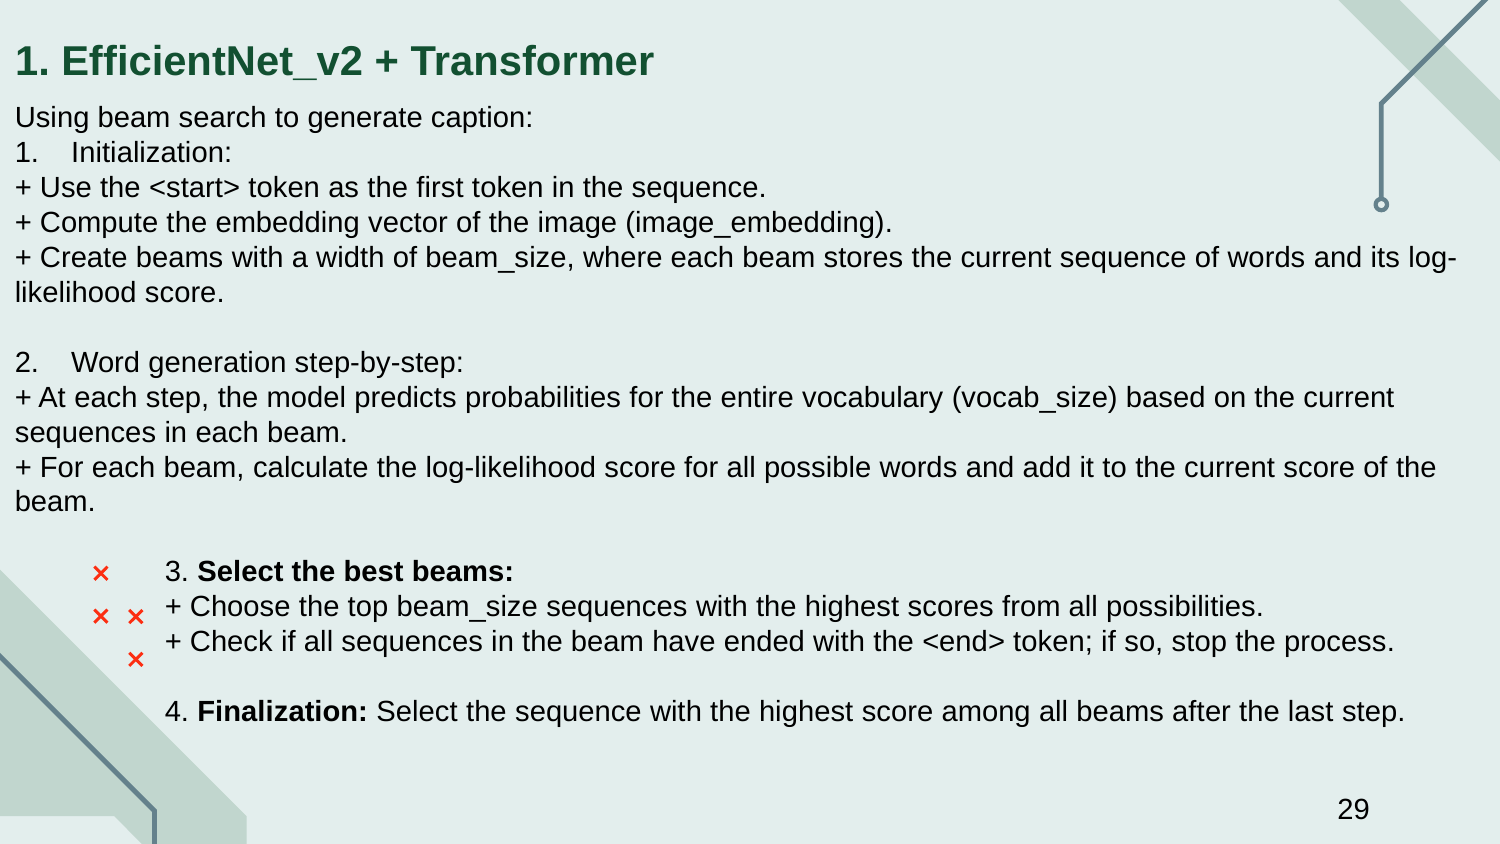

1. EfficientNet_v2 + Transformer
Using beam search to generate caption:
Initialization:
+ Use the <start> token as the first token in the sequence.
+ Compute the embedding vector of the image (image_embedding).
+ Create beams with a width of beam_size, where each beam stores the current sequence of words and its log-likelihood score.

Word generation step-by-step:
+ At each step, the model predicts probabilities for the entire vocabulary (vocab_size) based on the current sequences in each beam.
+ For each beam, calculate the log-likelihood score for all possible words and add it to the current score of the beam.

	3. Select the best beams:
	+ Choose the top beam_size sequences with the highest scores from all possibilities.
	+ Check if all sequences in the beam have ended with the <end> token; if so, stop the process.

	4. Finalization: Select the sequence with the highest score among all beams after the last step.
29